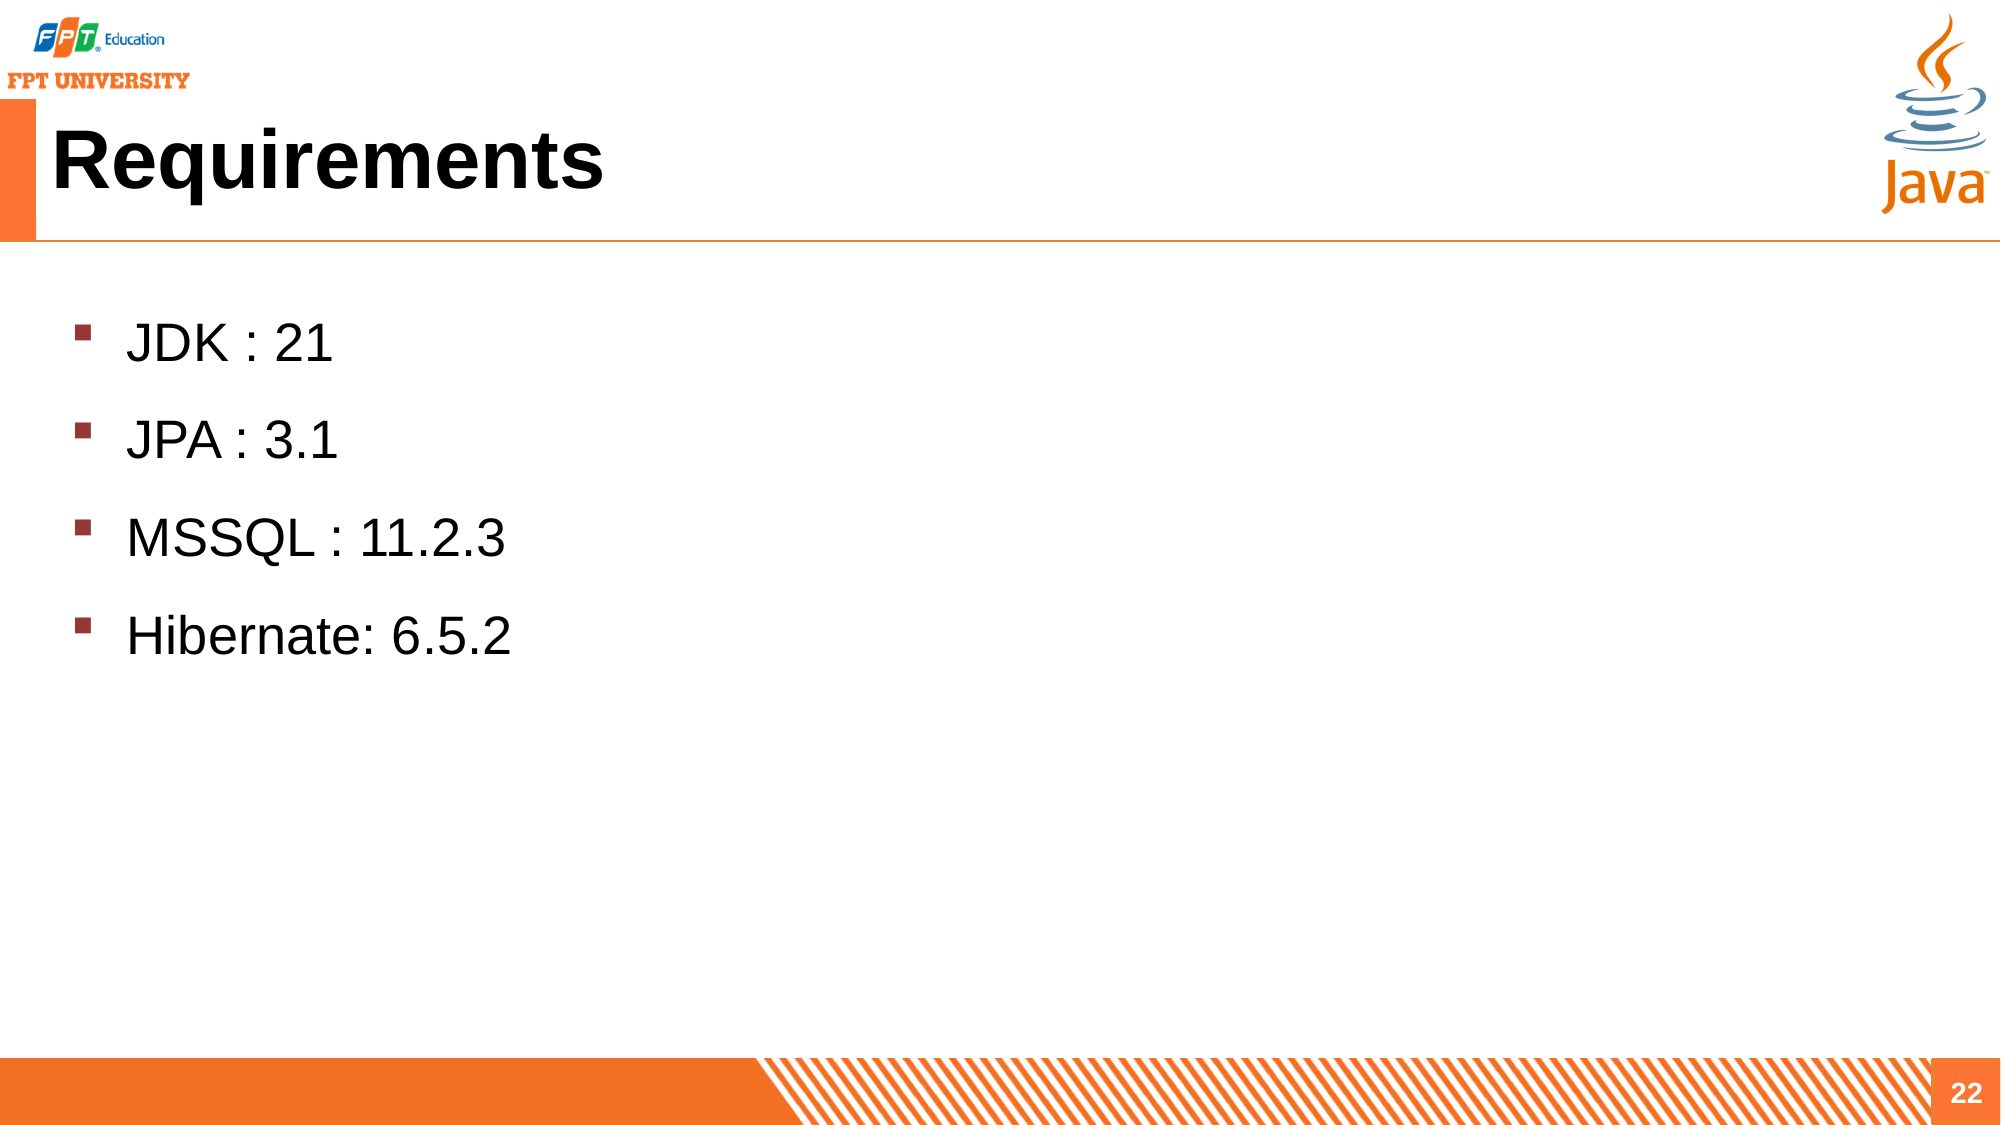

# Requirements
JDK : 21
JPA : 3.1
MSSQL : 11.2.3
Hibernate: 6.5.2

22